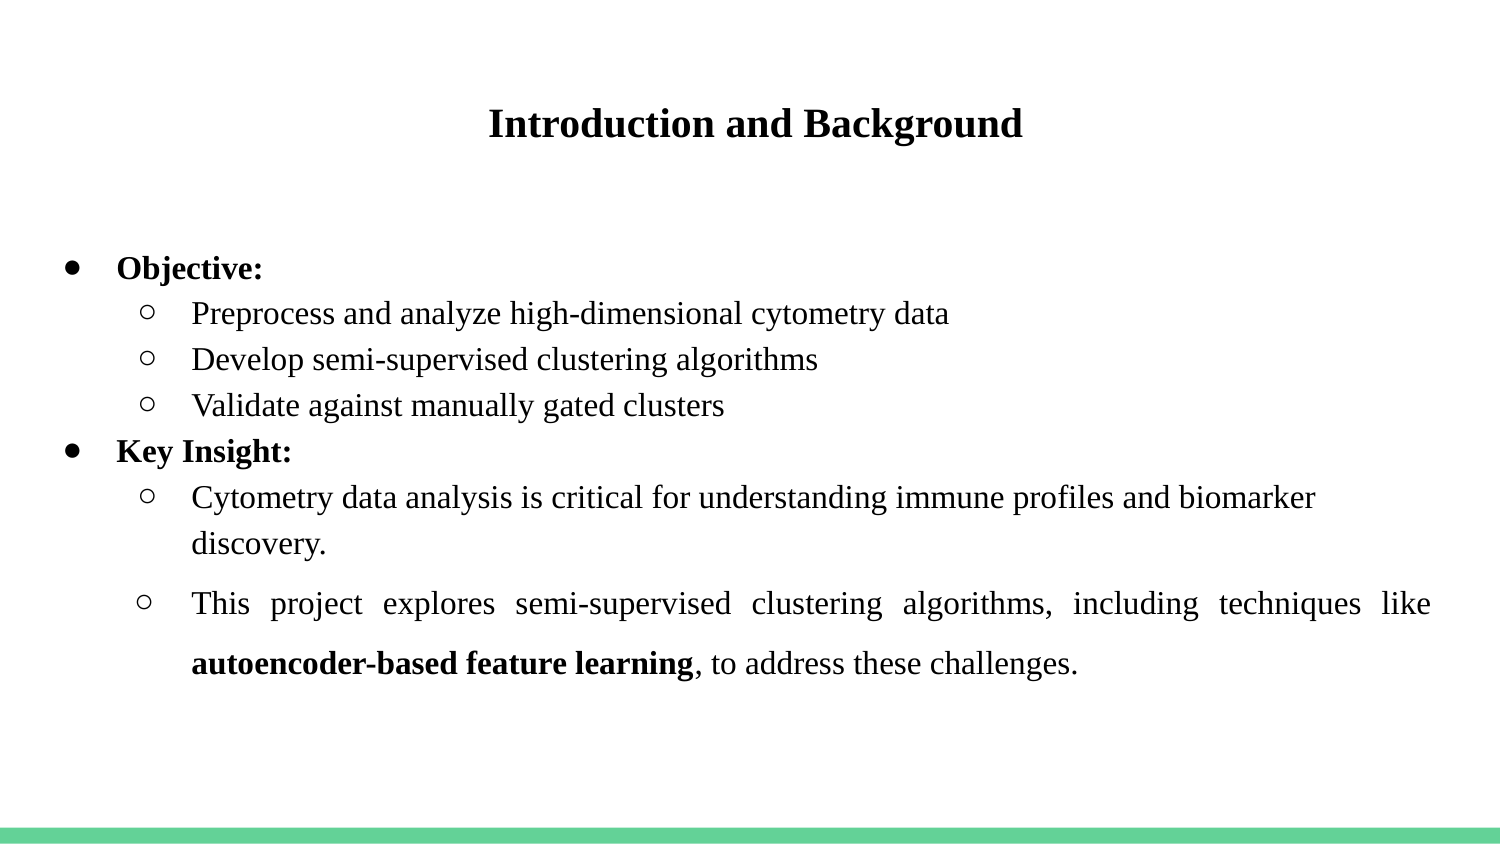

# Introduction and Background

Objective:
Preprocess and analyze high-dimensional cytometry data
Develop semi-supervised clustering algorithms
Validate against manually gated clusters
Key Insight:
Cytometry data analysis is critical for understanding immune profiles and biomarker discovery.
This project explores semi-supervised clustering algorithms, including techniques like autoencoder-based feature learning, to address these challenges.